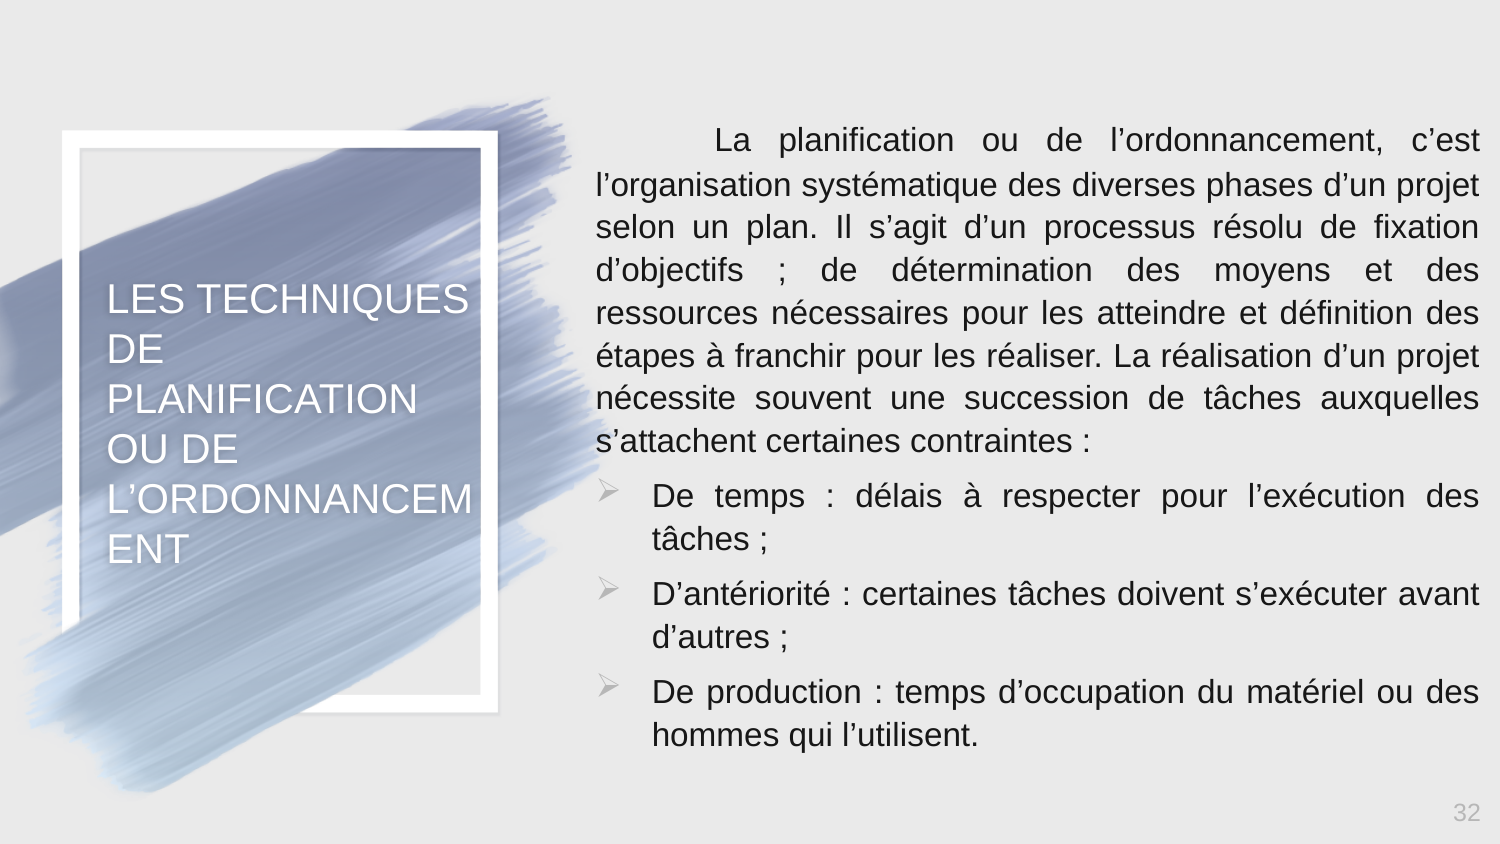

La planification ou de l’ordonnancement, c’est l’organisation systématique des diverses phases d’un projet selon un plan. Il s’agit d’un processus résolu de fixation d’objectifs ; de détermination des moyens et des ressources nécessaires pour les atteindre et définition des étapes à franchir pour les réaliser. La réalisation d’un projet nécessite souvent une succession de tâches auxquelles s’attachent certaines contraintes :
De temps : délais à respecter pour l’exécution des tâches ;
D’antériorité : certaines tâches doivent s’exécuter avant d’autres ;
De production : temps d’occupation du matériel ou des hommes qui l’utilisent.

# LES TECHNIQUES DE PLANIFICATION OU DE L’ORDONNANCEMENT
32